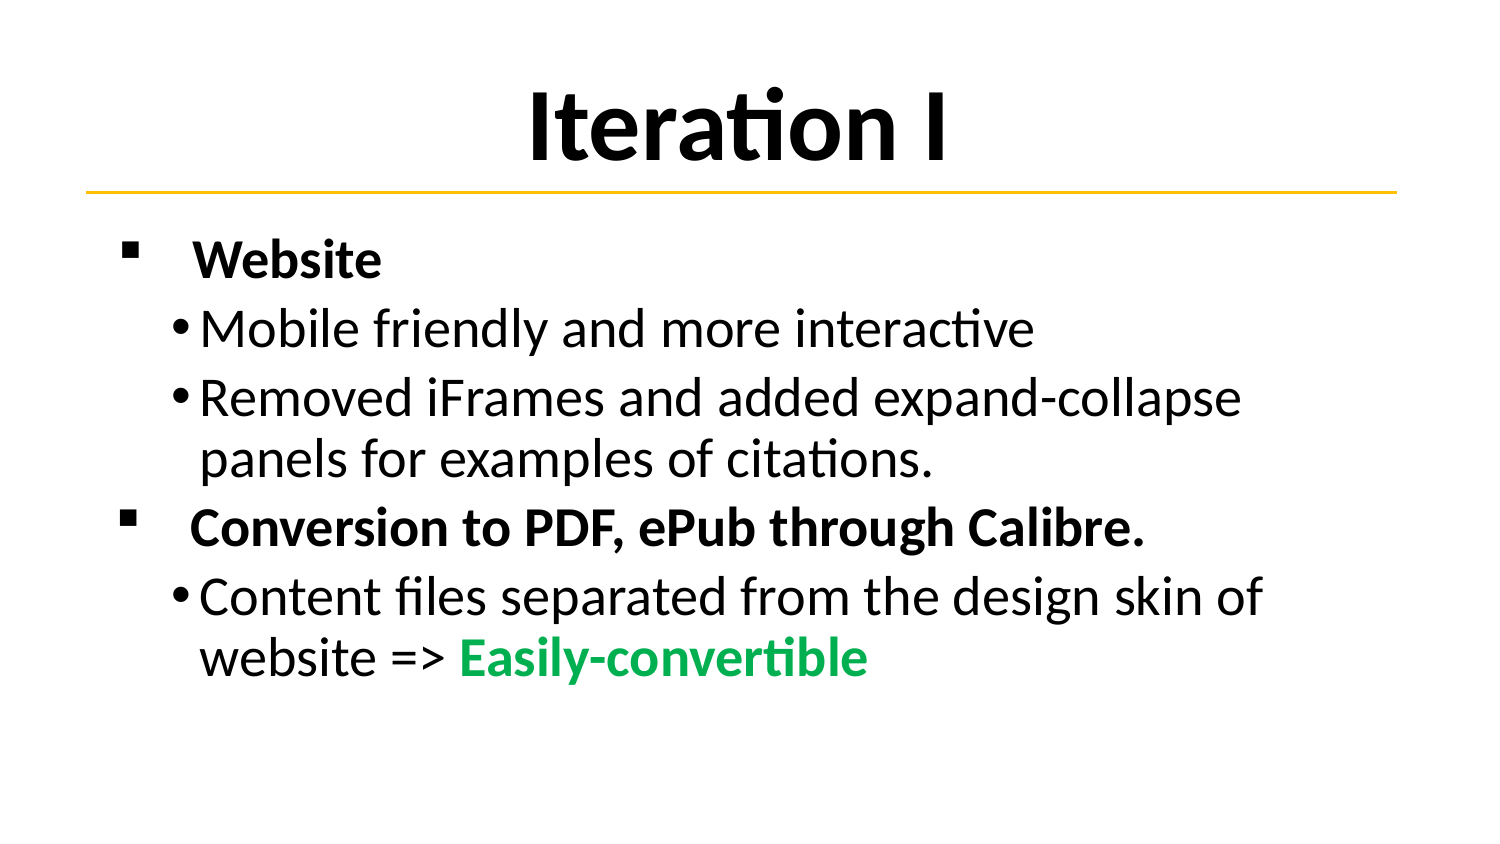

# Iteration I
Website
Mobile friendly and more interactive
Removed iFrames and added expand-collapse panels for examples of citations.
Conversion to PDF, ePub through Calibre.
Content files separated from the design skin of website => Easily-convertible